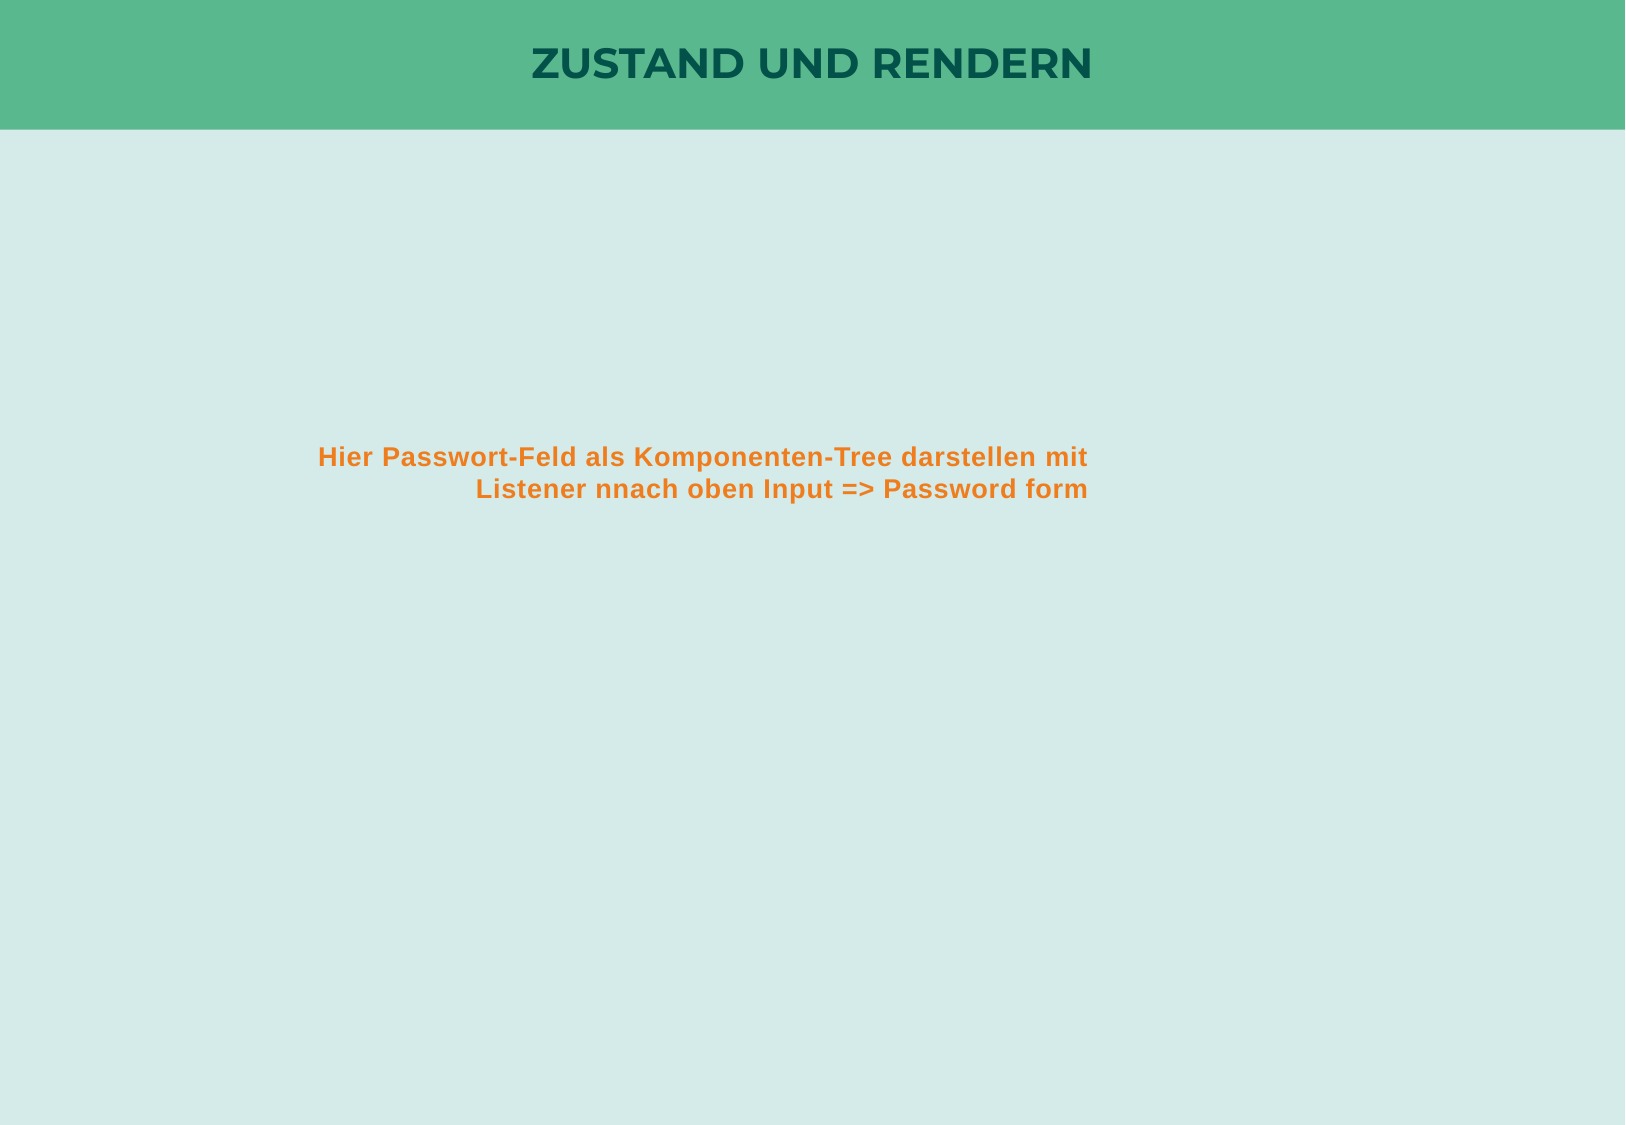

# Zustand und Rendern
Hier Passwort-Feld als Komponenten-Tree darstellen mit Listener nnach oben Input => Password form